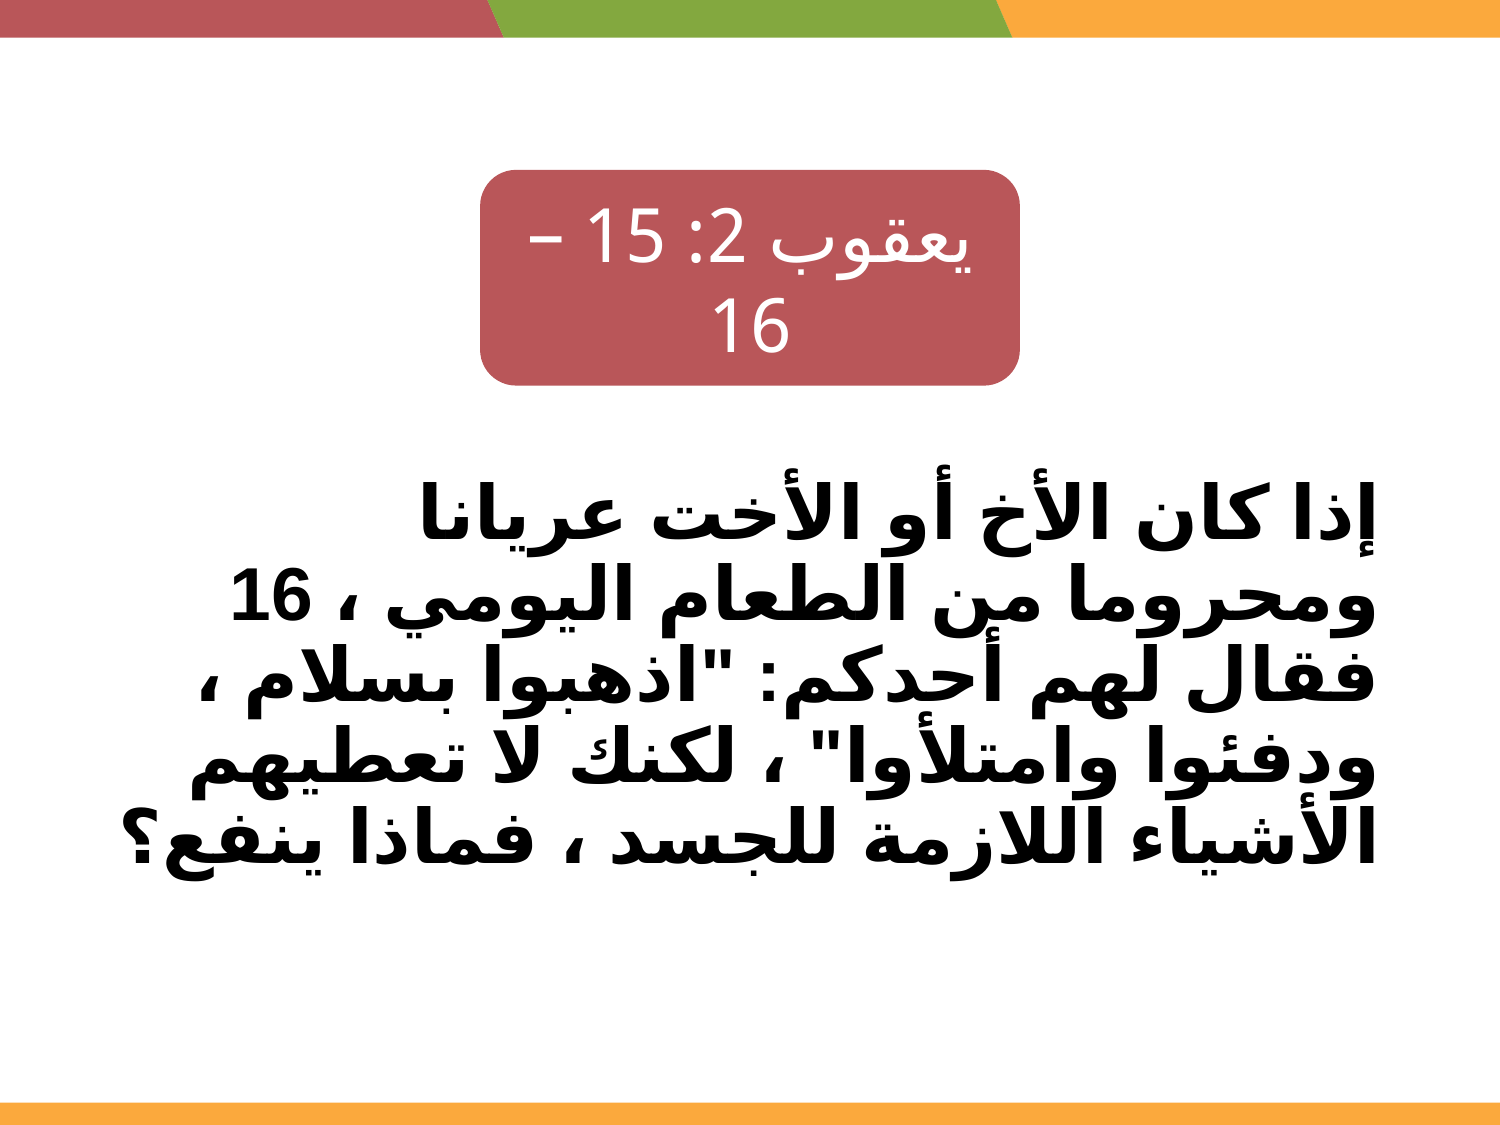

يعقوب 2: 15 –16
إذا كان الأخ أو الأخت عريانا ومحروما من الطعام اليومي ، 16 فقال لهم أحدكم: "اذهبوا بسلام ، ودفئوا وامتلأوا" ، لكنك لا تعطيهم الأشياء اللازمة للجسد ، فماذا ينفع؟